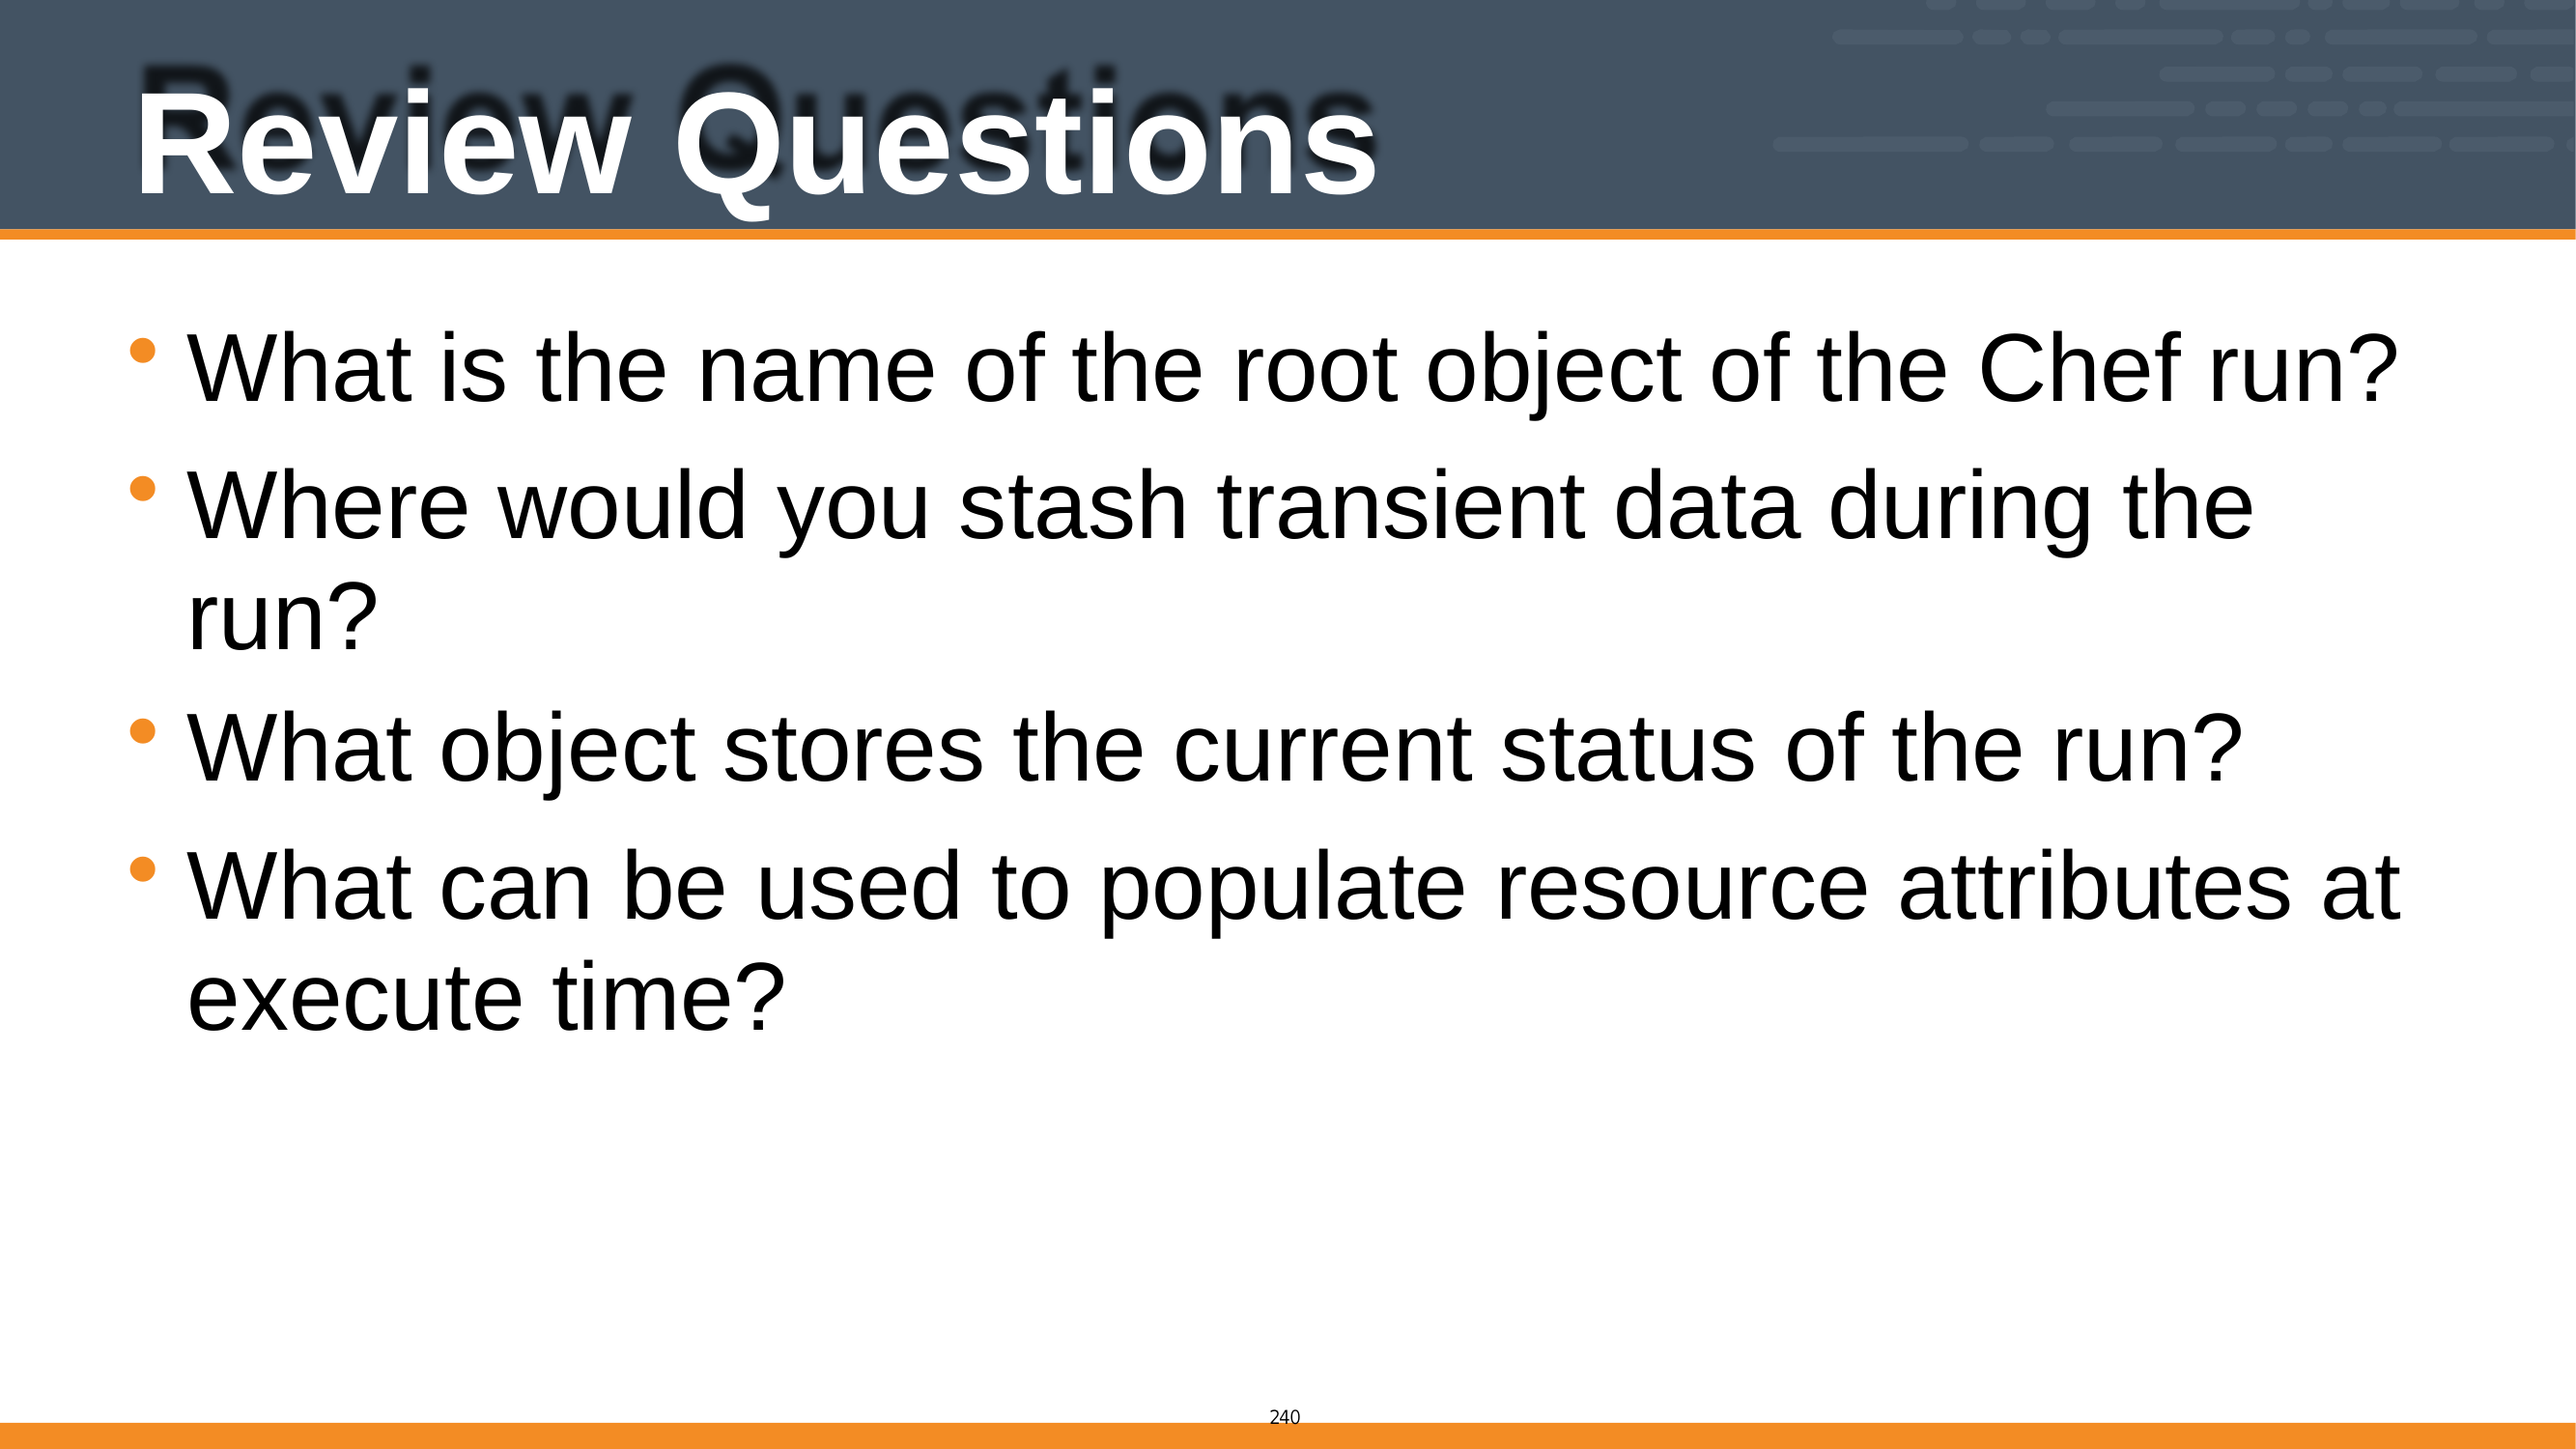

# Review Questions

What is the name of the root object of the Chef run?
Where would you stash transient data during the run?
What object stores the current status of the run?
What can be used to populate resource attributes at execute time?
240